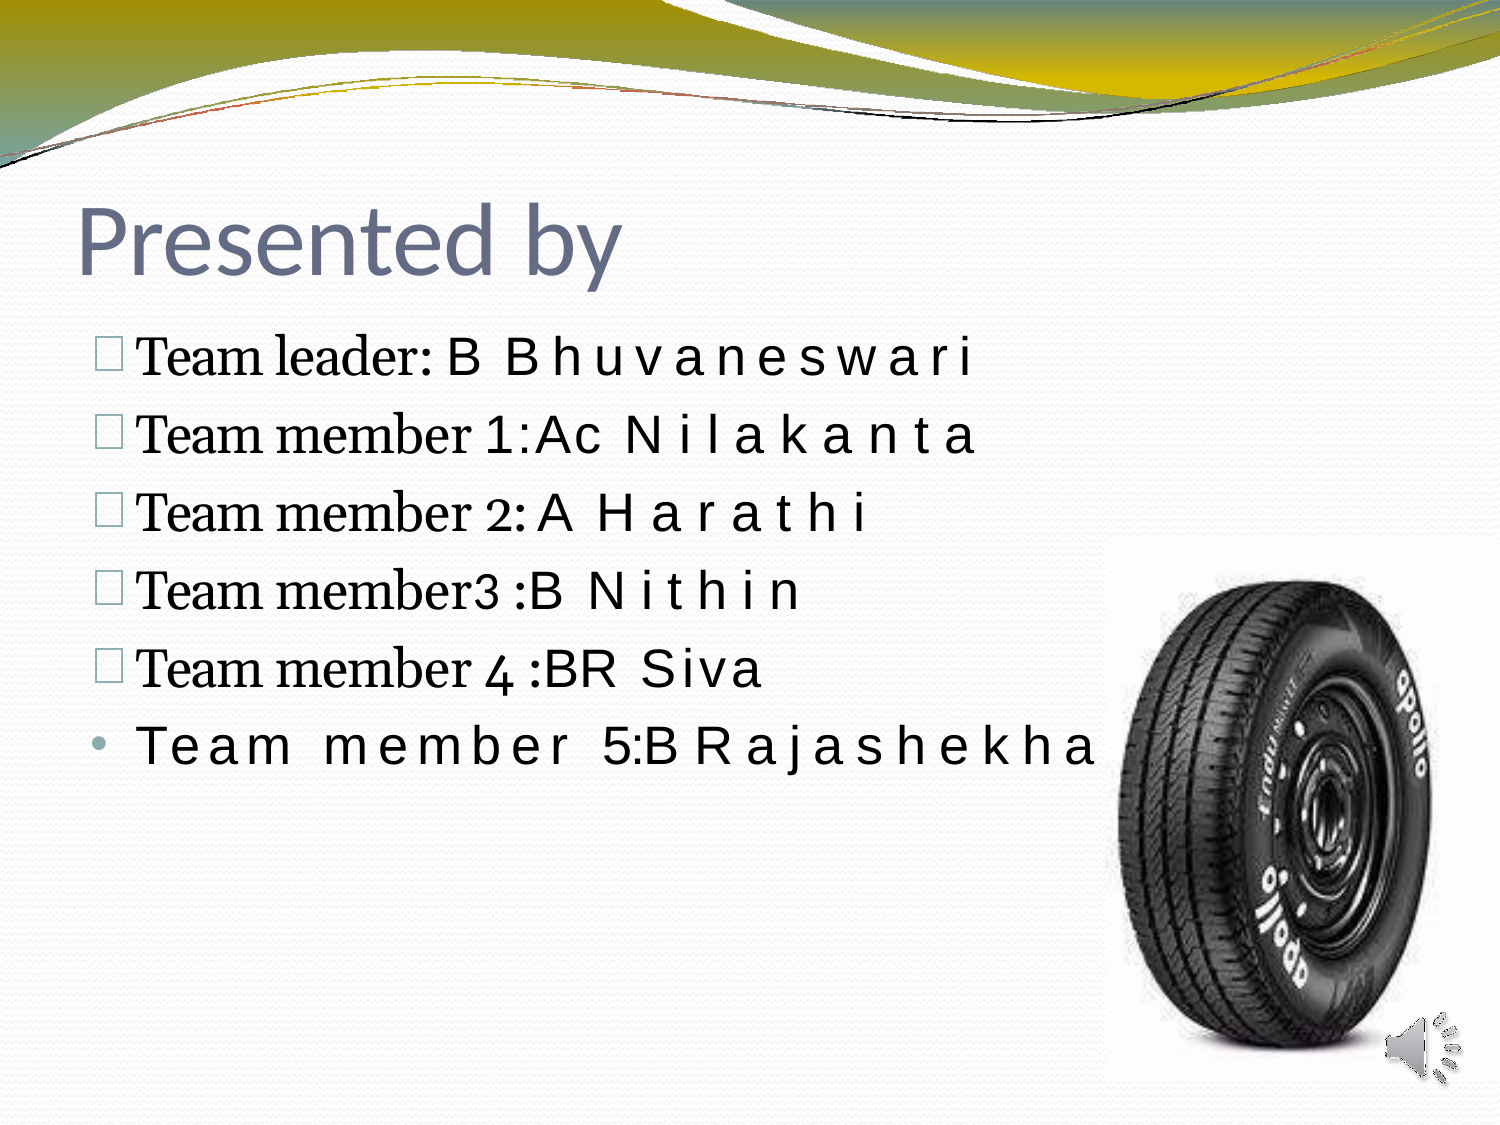

# Presented by
Team leader: B Bhuvaneswari
Team member 1:Ac Nilakanta
Team member 2: A Harathi
Team member3 :B Nithin
Team member 4 :BR Siva
Team member 5:B Rajashekhar